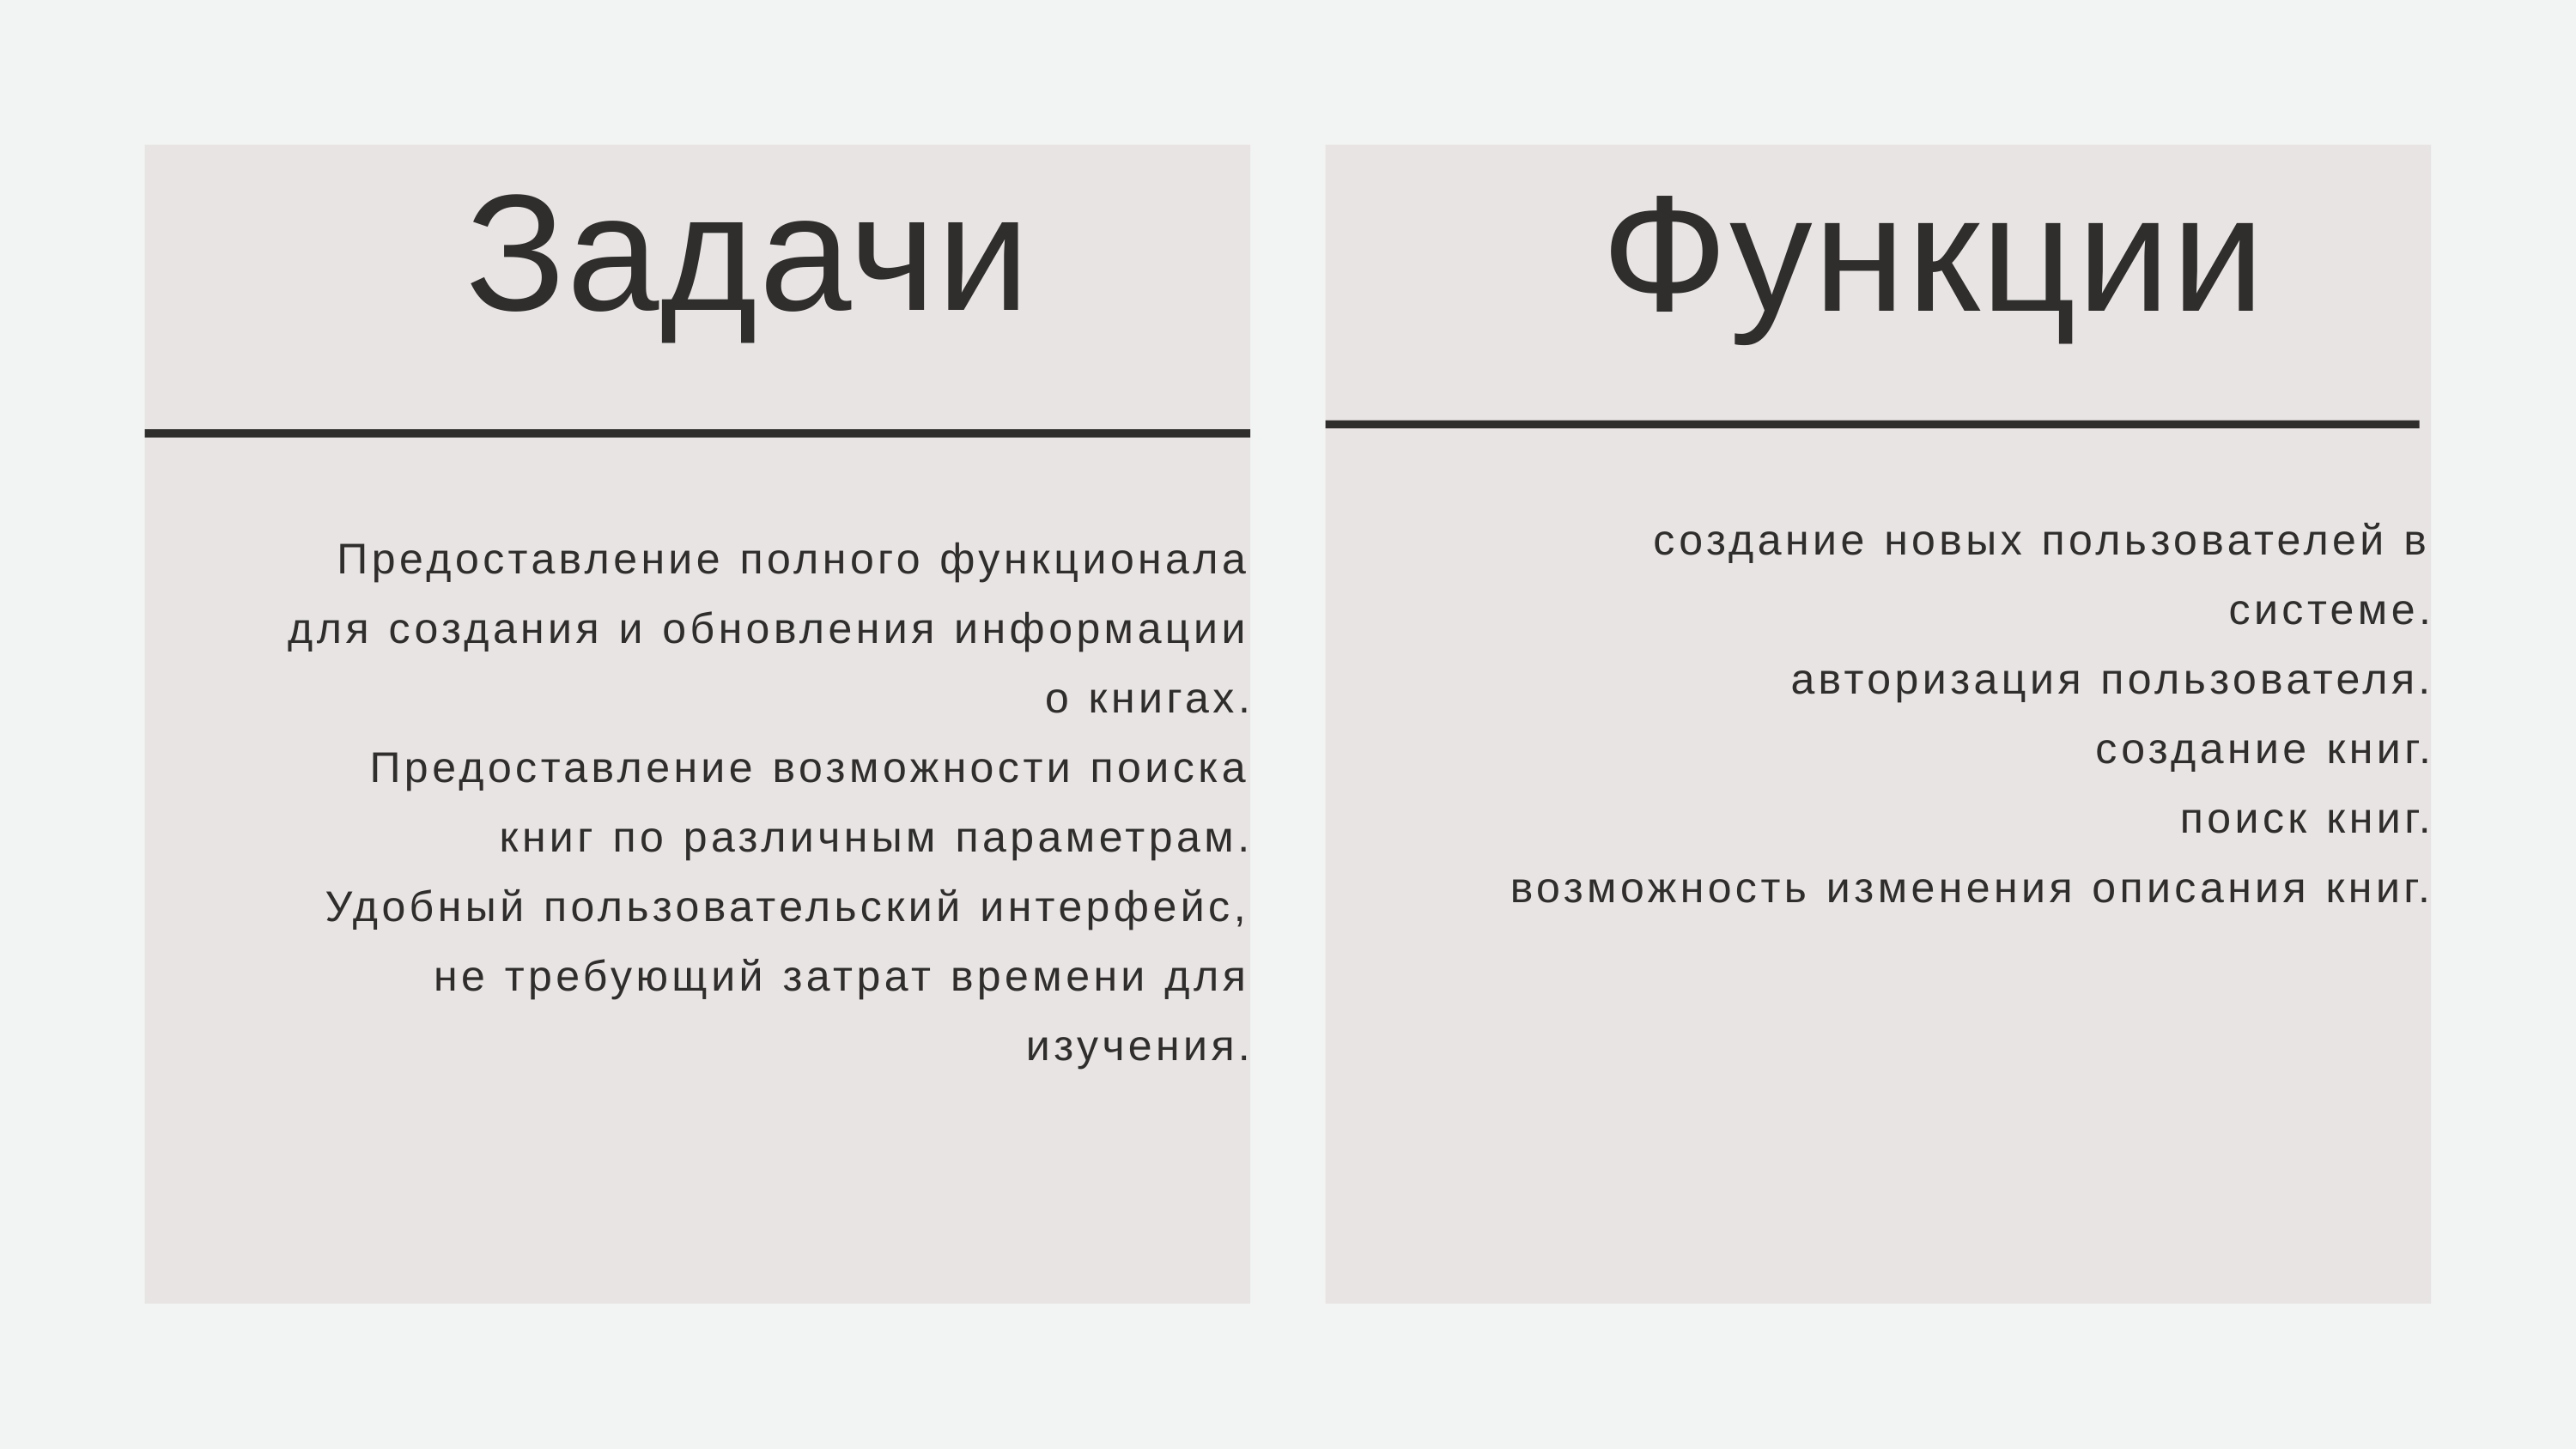

Задачи

Предоставление полного функционала для создания и обновления информации о книгах.
 Предоставление возможности поиска книг по различным параметрам.
 Удобный пользовательский интерфейс, не требующий затрат времени для изучения.

Функции

создание новых пользователей в системе.
 авторизация пользователя.
 создание книг.
 поиск книг.
 возможность изменения описания книг.